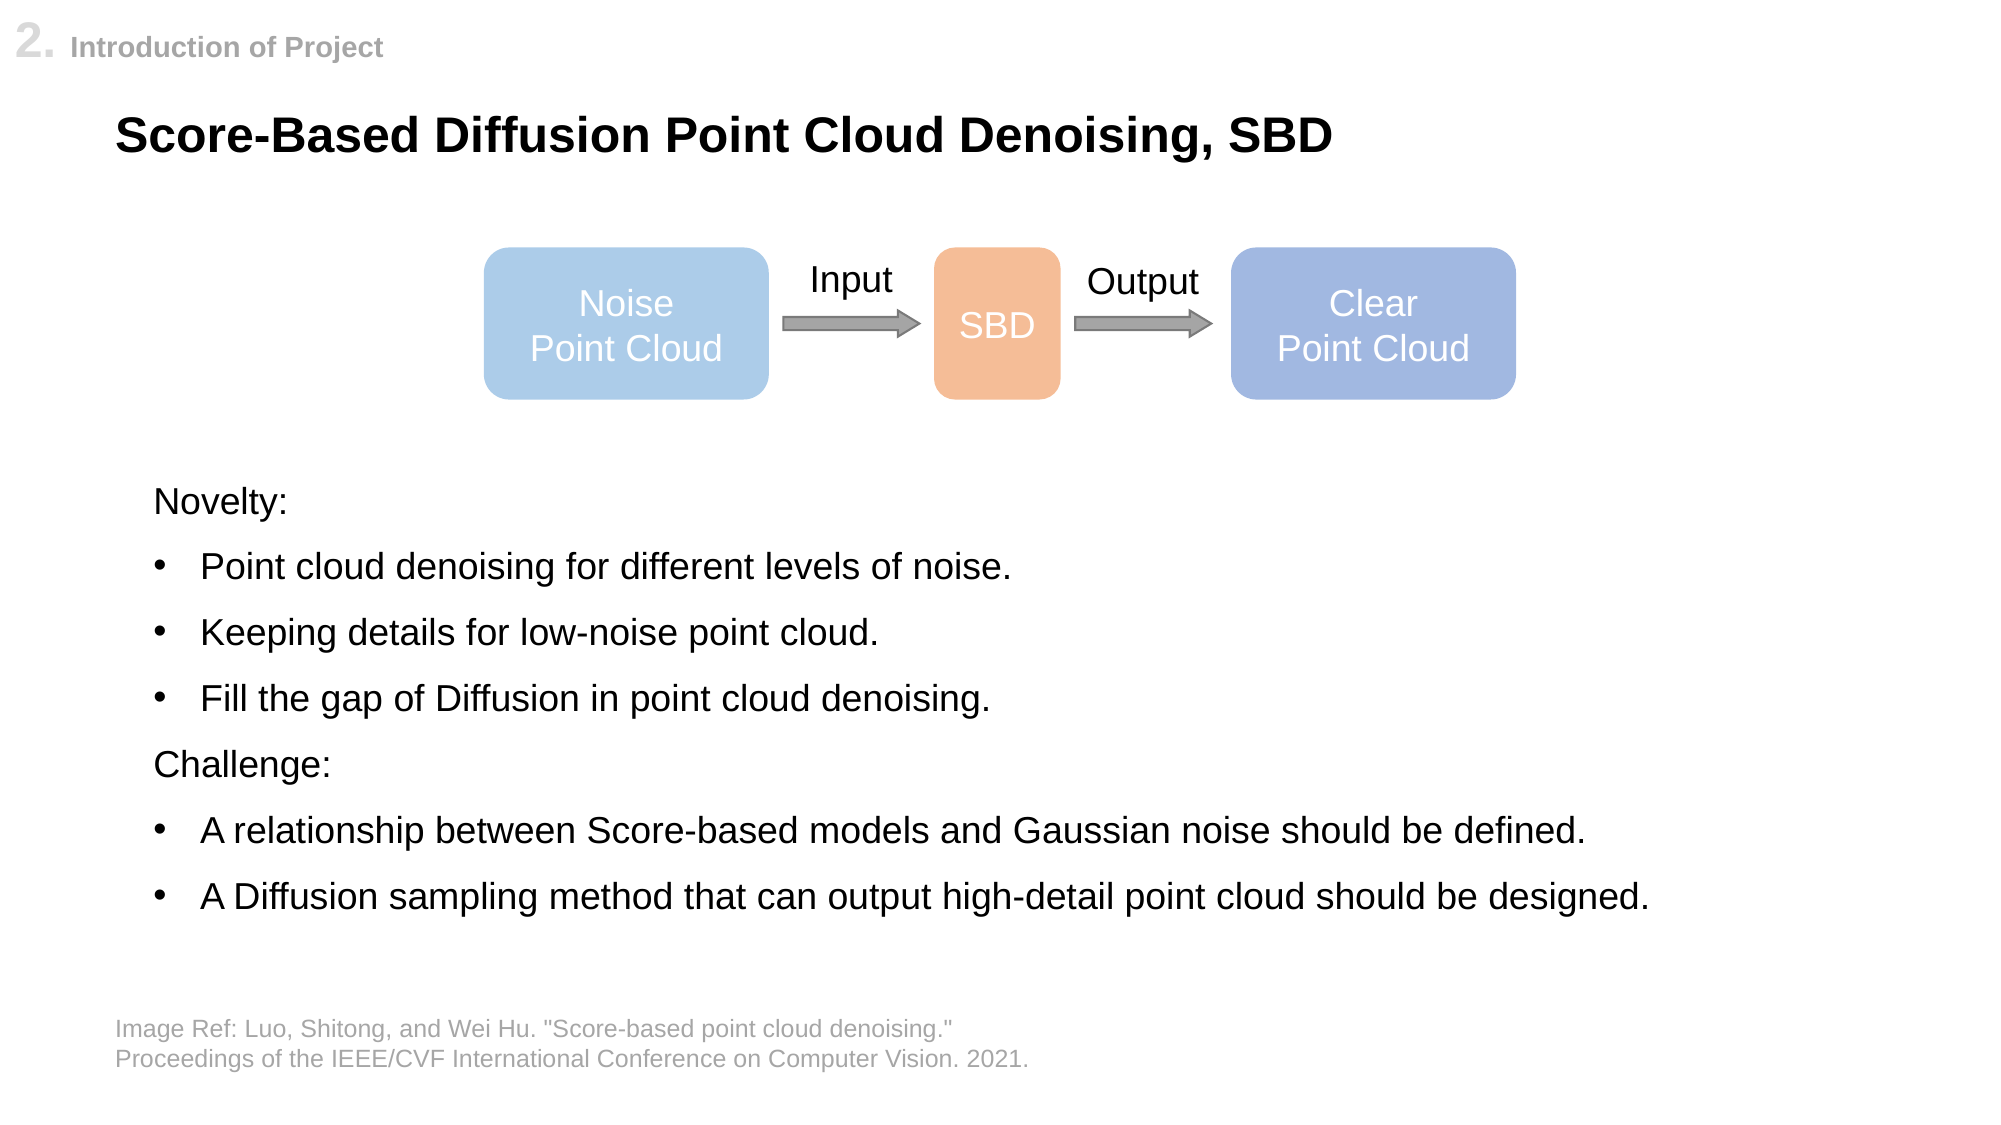

2. Introduction of Project
Score-Based Diffusion Point Cloud Denoising, SBD
Clear
Point Cloud
Noise
Point Cloud
Input
SBD
Output

Novelty:
Point cloud denoising for different levels of noise.
Keeping details for low-noise point cloud.
Fill the gap of Diffusion in point cloud denoising.
Challenge:
A relationship between Score-based models and Gaussian noise should be defined.
A Diffusion sampling method that can output high-detail point cloud should be designed.
Image Ref: Luo, Shitong, and Wei Hu. "Score-based point cloud denoising." Proceedings of the IEEE/CVF International Conference on Computer Vision. 2021.